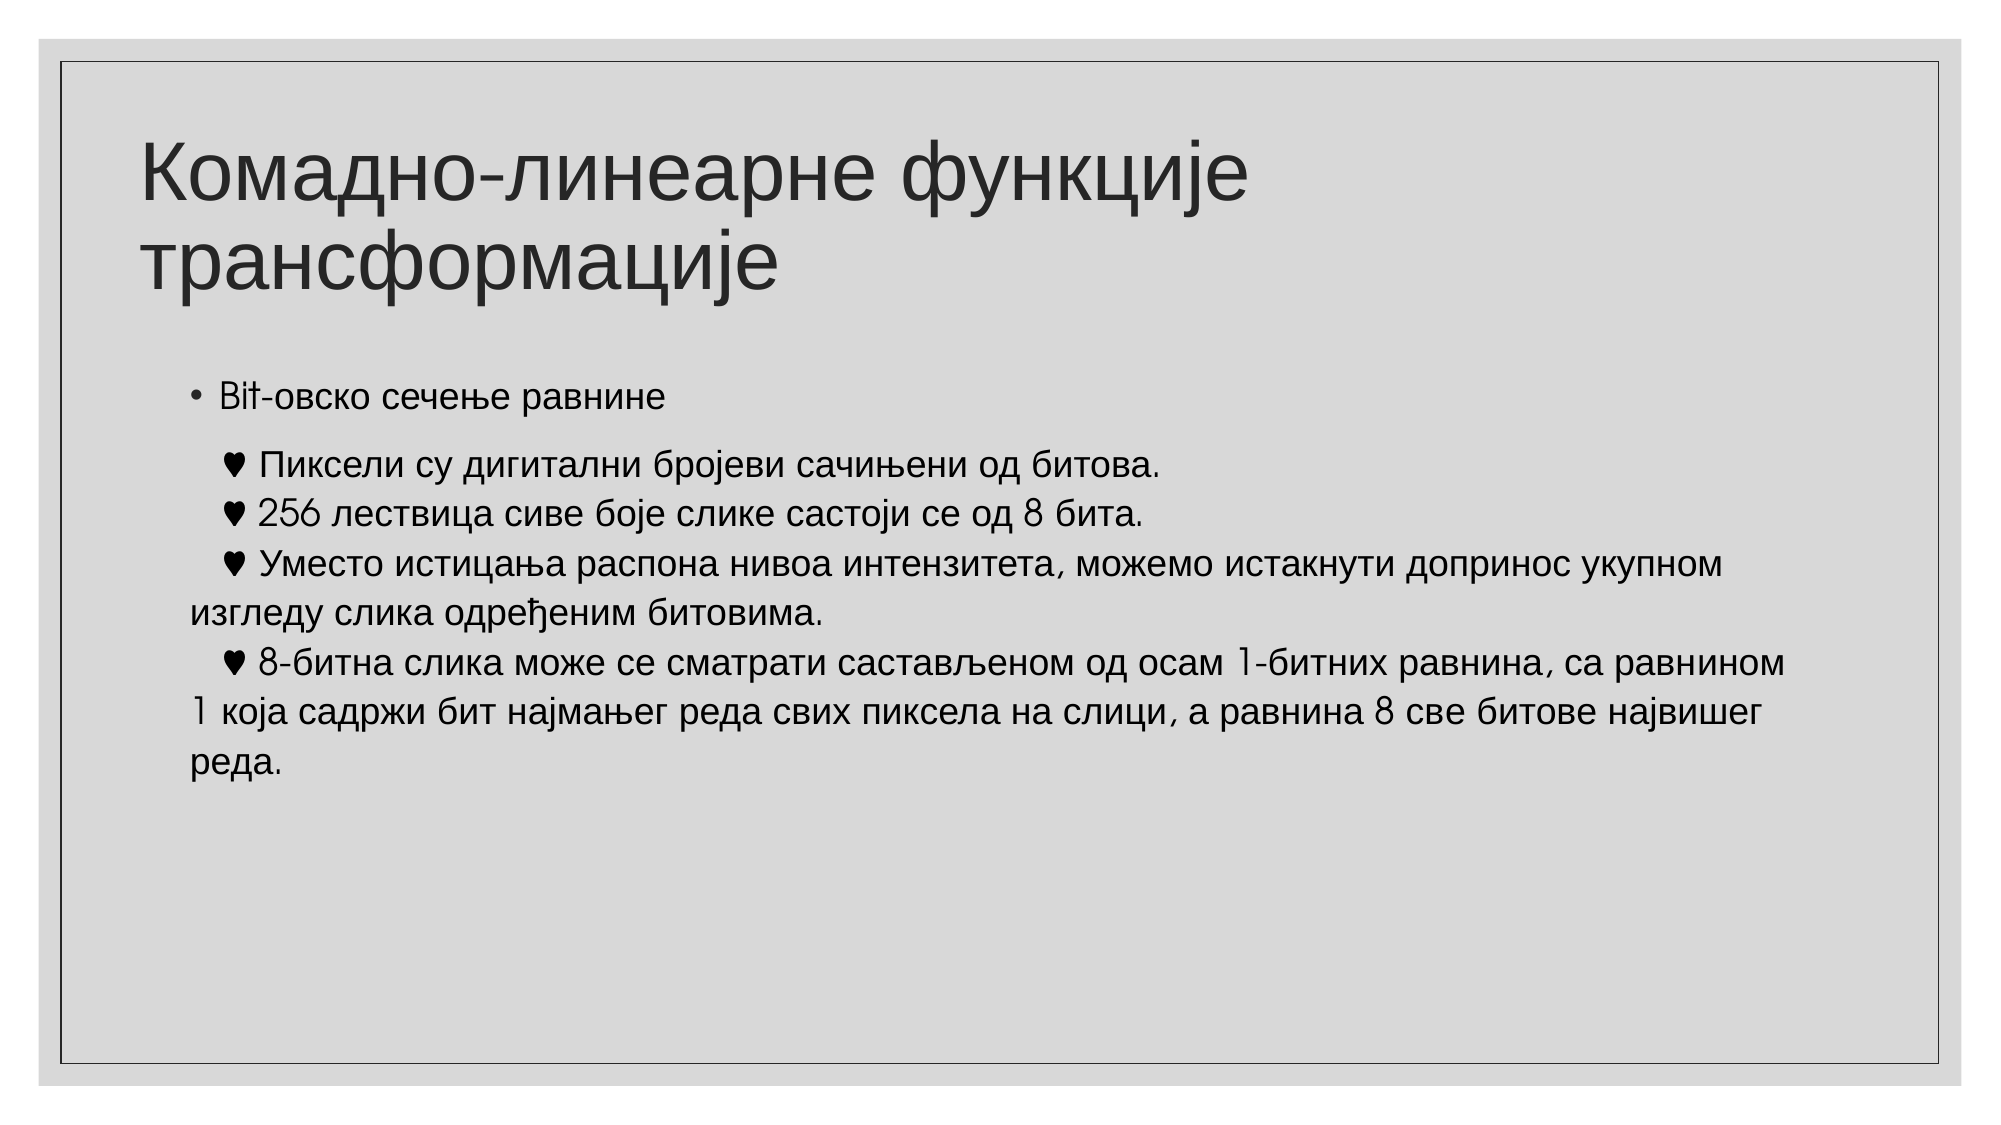

# Комадно-линеарне функције трансформације
Bit-овско сечење равнине
   ♥ Пиксели су дигитални бројеви сачињени од битова.
   ♥ 256 лествица сиве боје слике састоји се од 8 бита.
   ♥ Уместо истицања распона нивоа интензитета, можемо истакнути допринос укупном изгледу слика одређеним битовима.
   ♥ 8-битна слика може се сматрати састављеном од осам 1-битних равнина, са равнином 1 која садржи бит најмањег реда свих пиксела на слици, а равнина 8 све битове највишег реда.